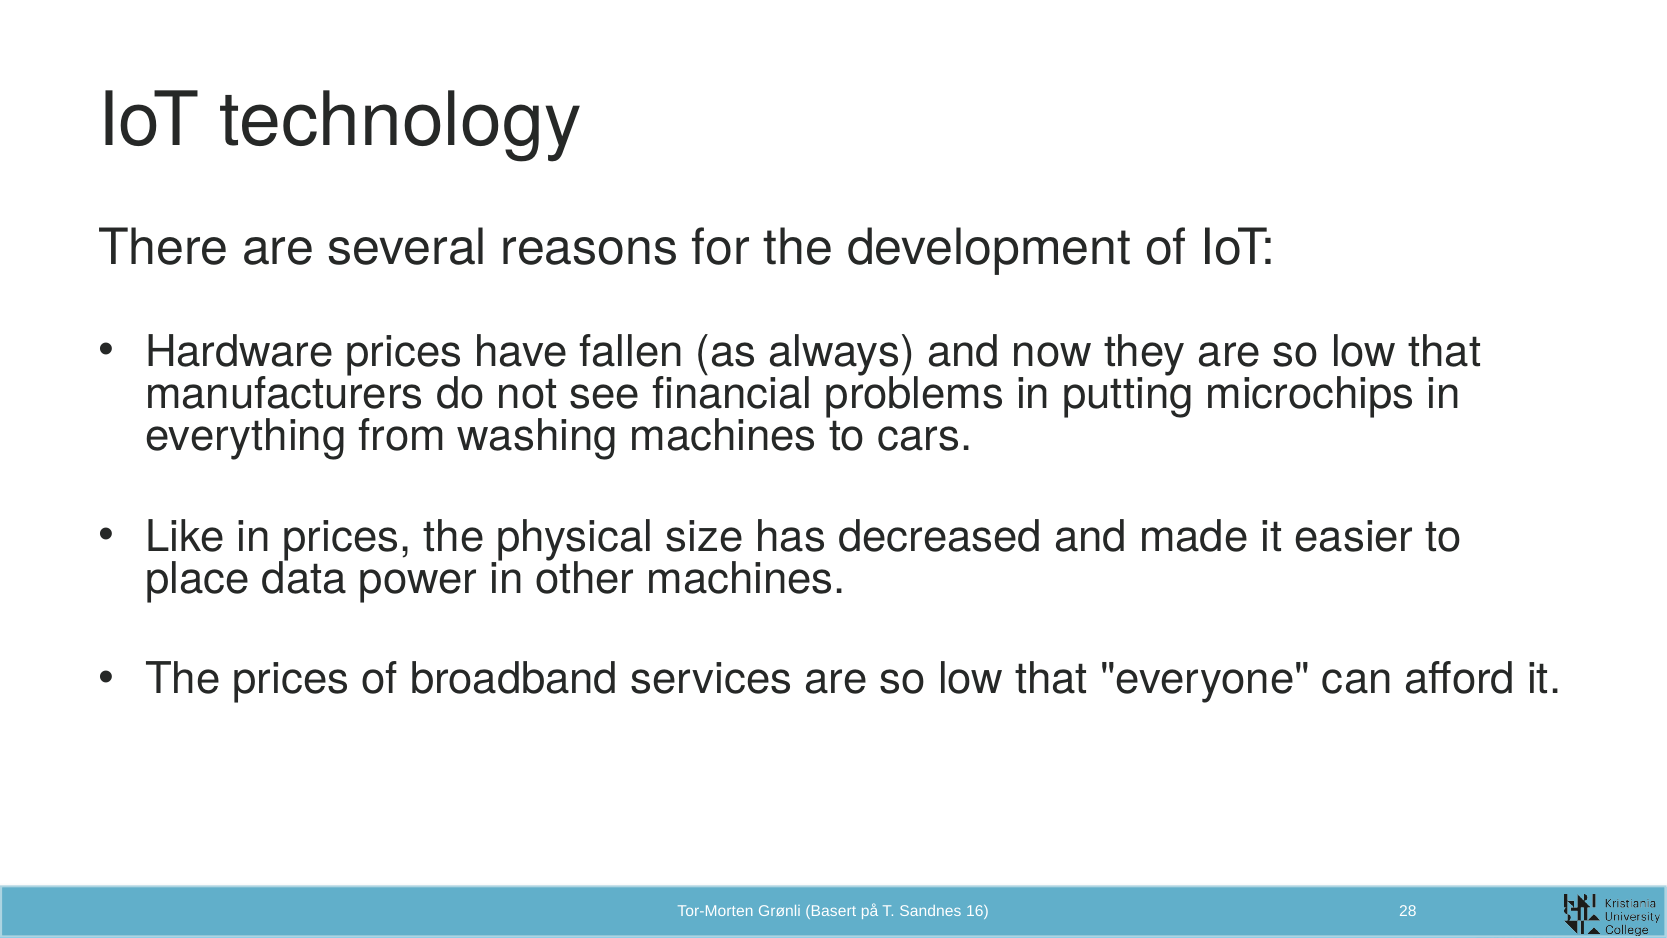

# IoT technology
There are several reasons for the development of IoT:

Hardware prices have fallen (as always) and now they are so low that manufacturers do not see financial problems in putting microchips in everything from washing machines to cars.

Like in prices, the physical size has decreased and made it easier to place data power in other machines.

The prices of broadband services are so low that "everyone" can afford it.
Tor-Morten Grønli (Basert på T. Sandnes 16)
28